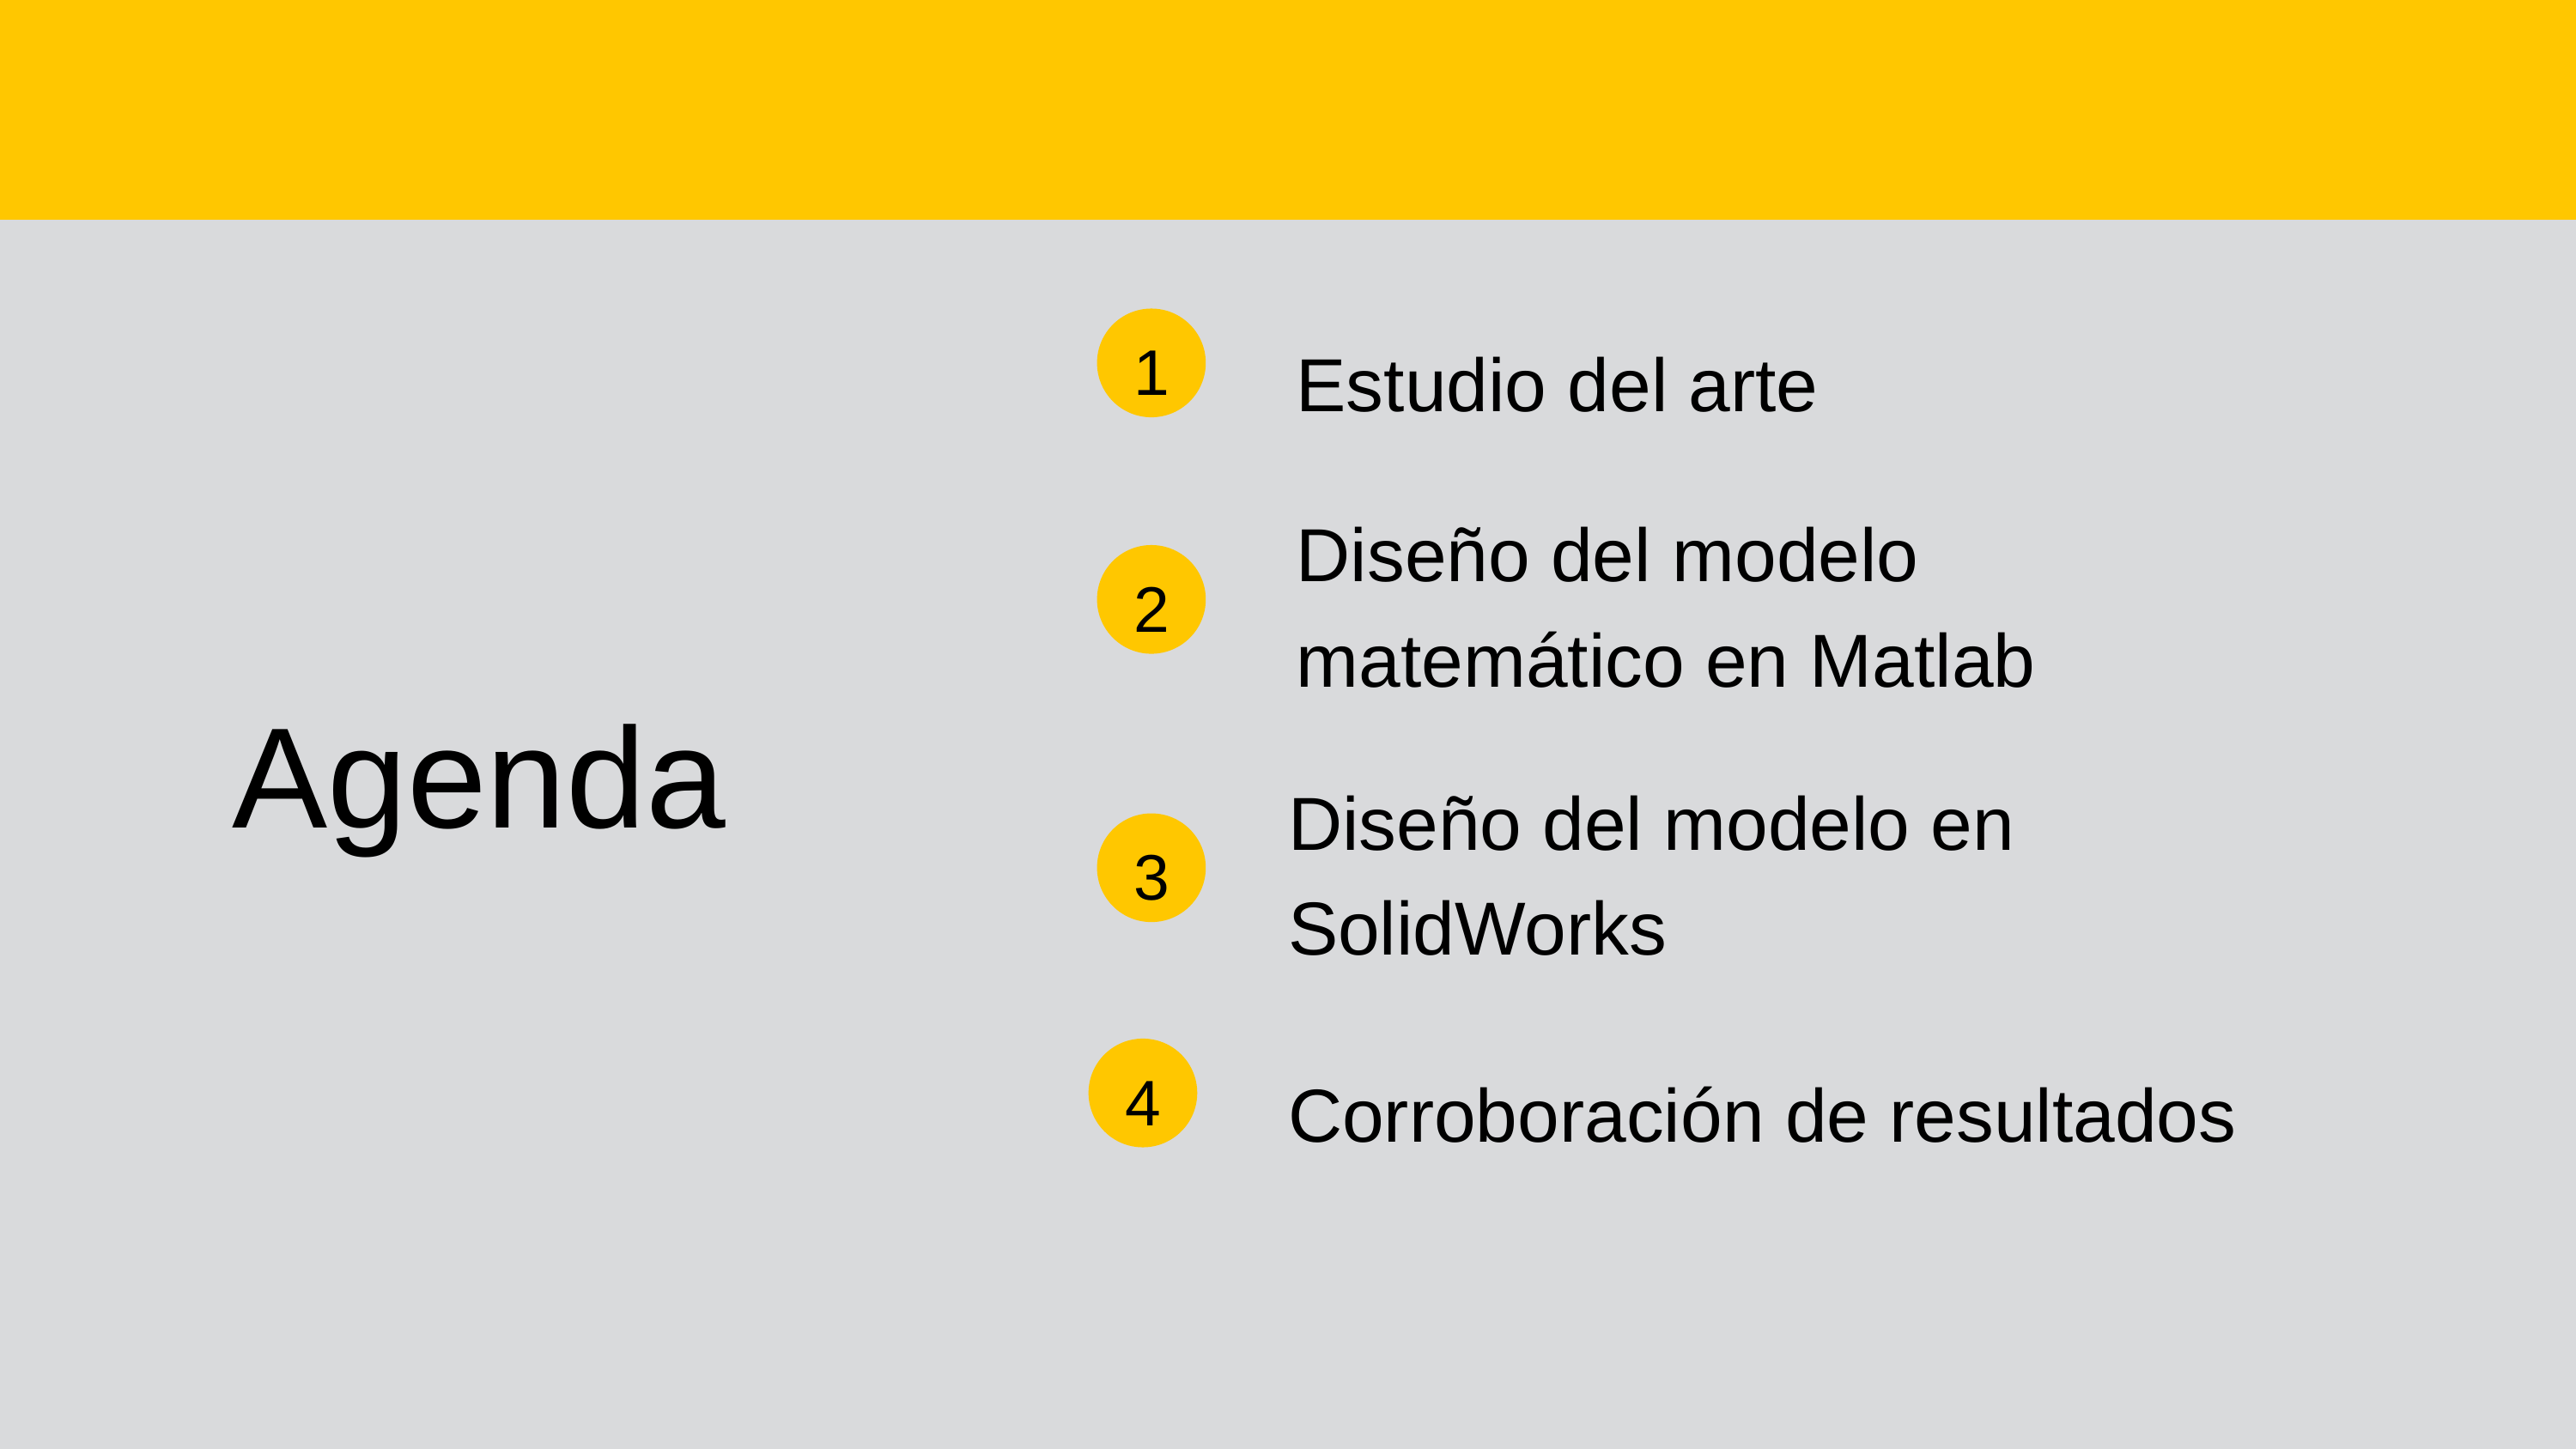

Estudio del arte
1

Diseño del modelo matemático en Matlab
2

Agenda
Diseño del modelo en SolidWorks
3

Corroboración de resultados
4